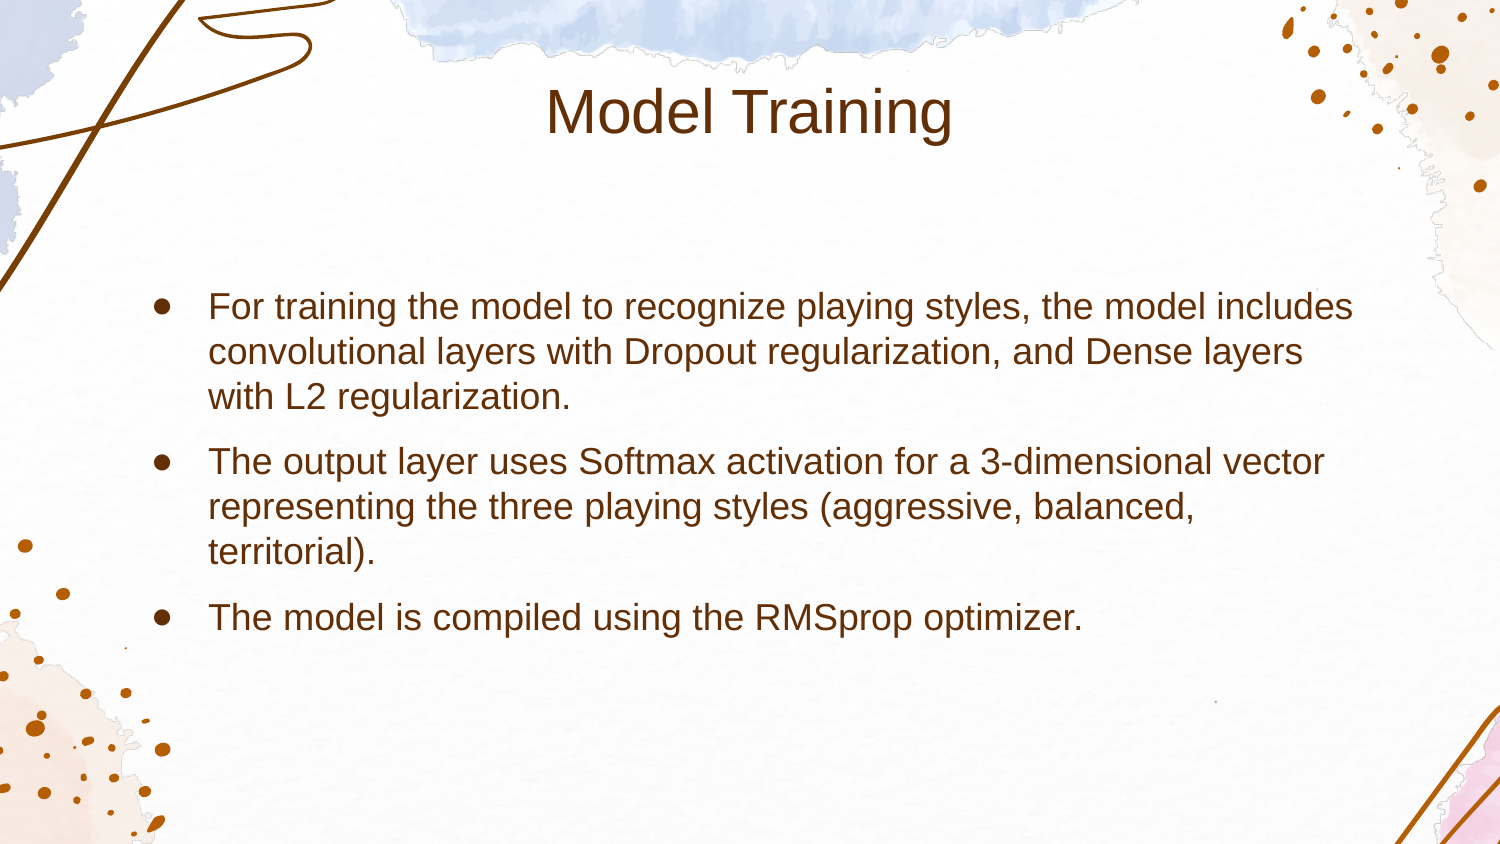

# Model Training
For training the model to recognize playing styles, the model includes convolutional layers with Dropout regularization, and Dense layers with L2 regularization.
The output layer uses Softmax activation for a 3-dimensional vector representing the three playing styles (aggressive, balanced, territorial).
The model is compiled using the RMSprop optimizer.